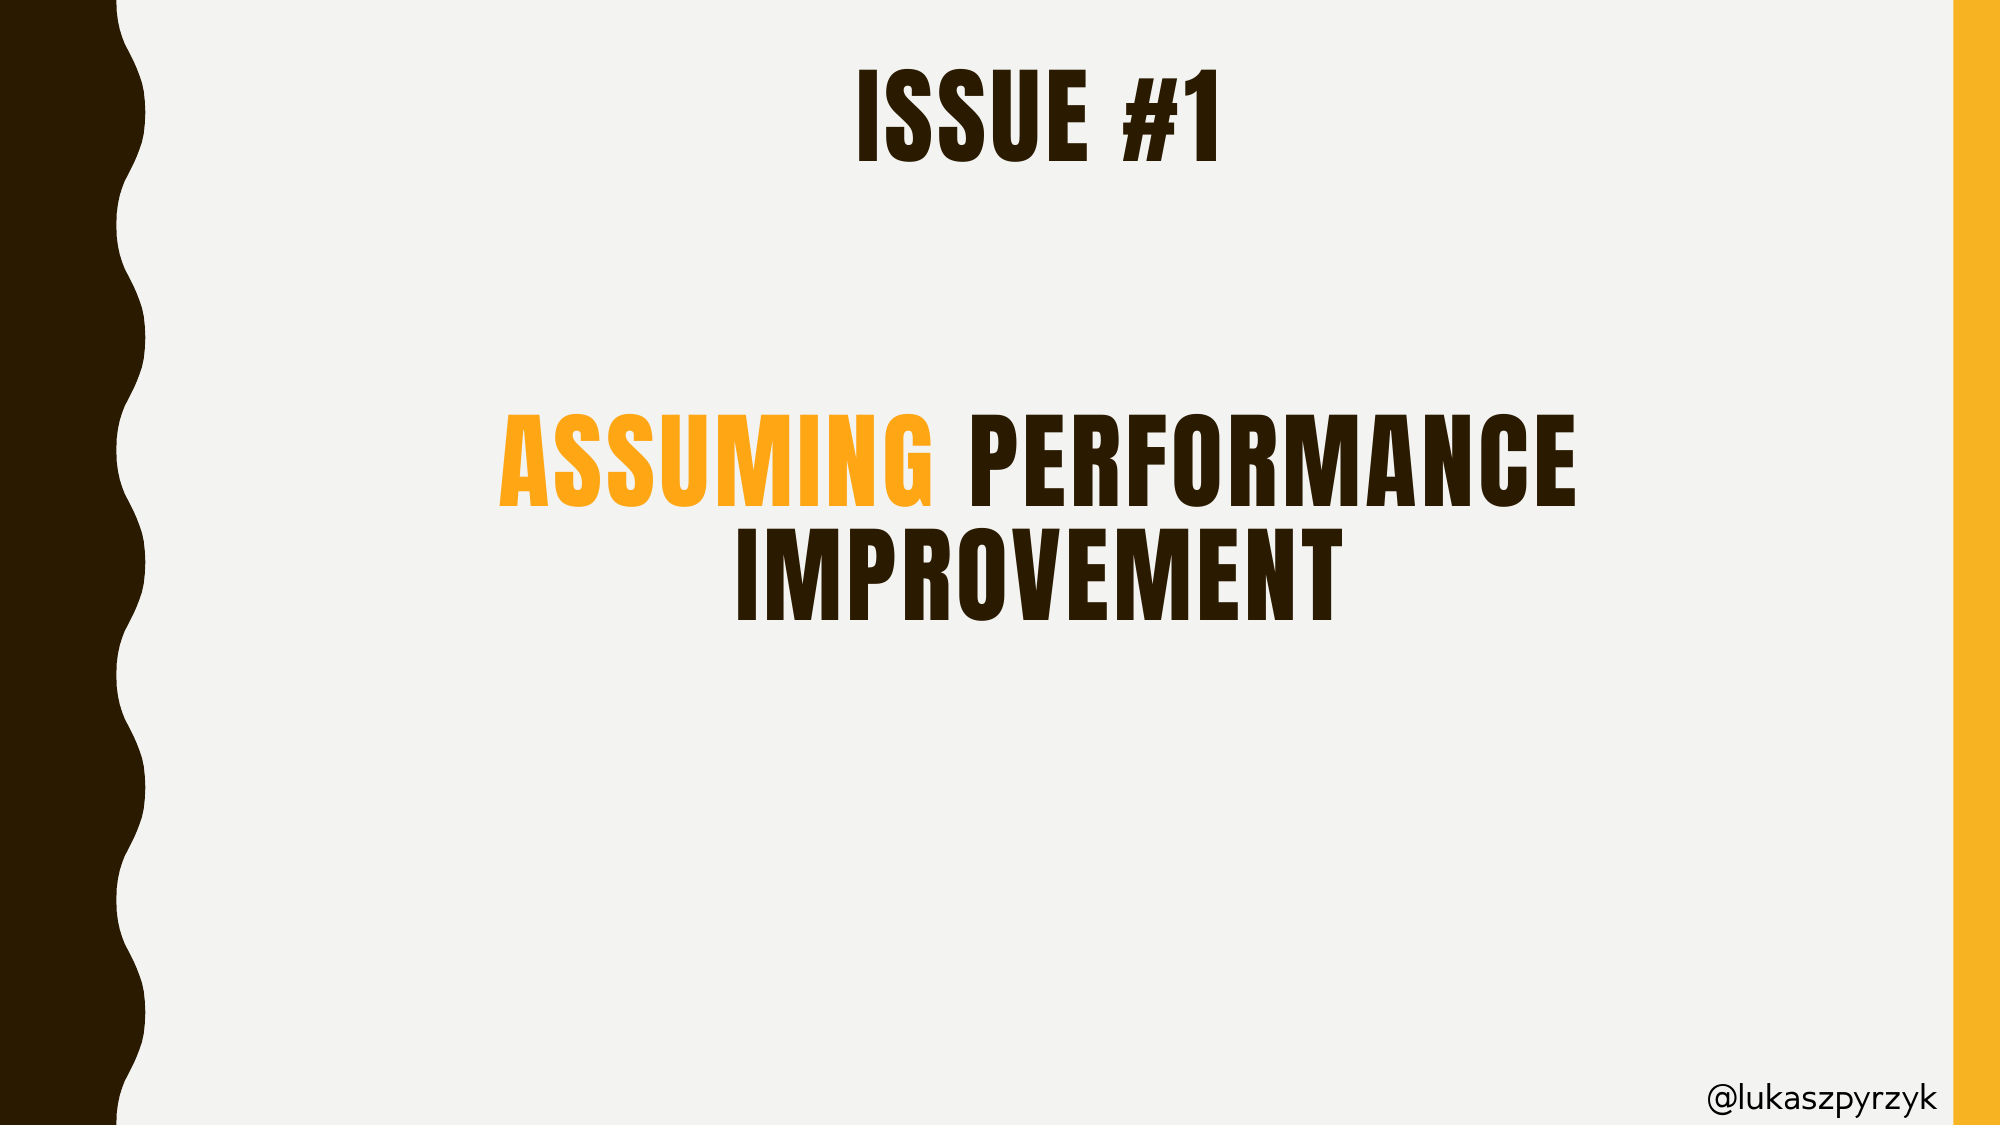

# issue #1 Assuming performance improvement
@lukaszpyrzyk